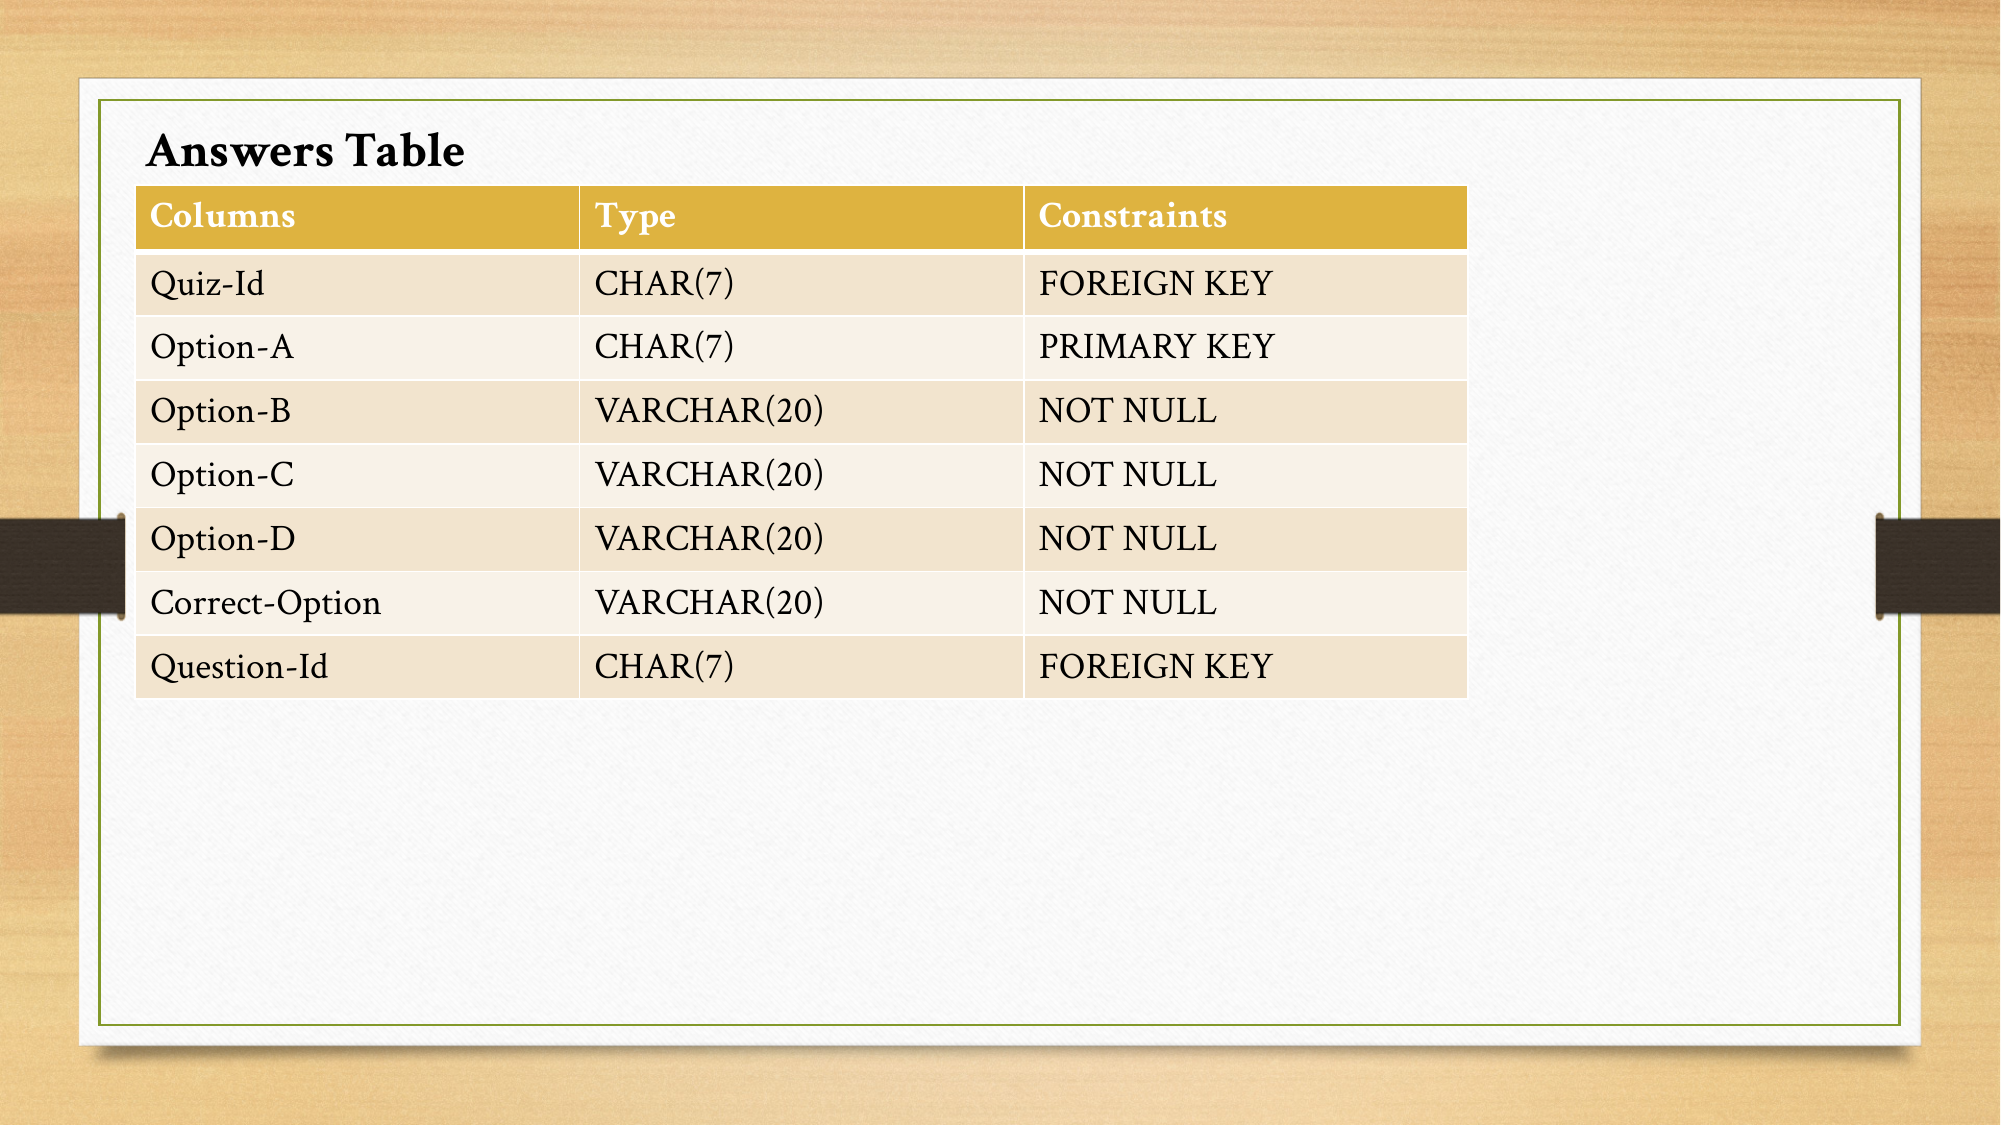

Answers Table
| Columns | Type | Constraints |
| --- | --- | --- |
| Quiz-Id | CHAR(7) | FOREIGN KEY |
| Option-A | CHAR(7) | PRIMARY KEY |
| Option-B | VARCHAR(20) | NOT NULL |
| Option-C | VARCHAR(20) | NOT NULL |
| Option-D | VARCHAR(20) | NOT NULL |
| Correct-Option | VARCHAR(20) | NOT NULL |
| Question-Id | CHAR(7) | FOREIGN KEY |